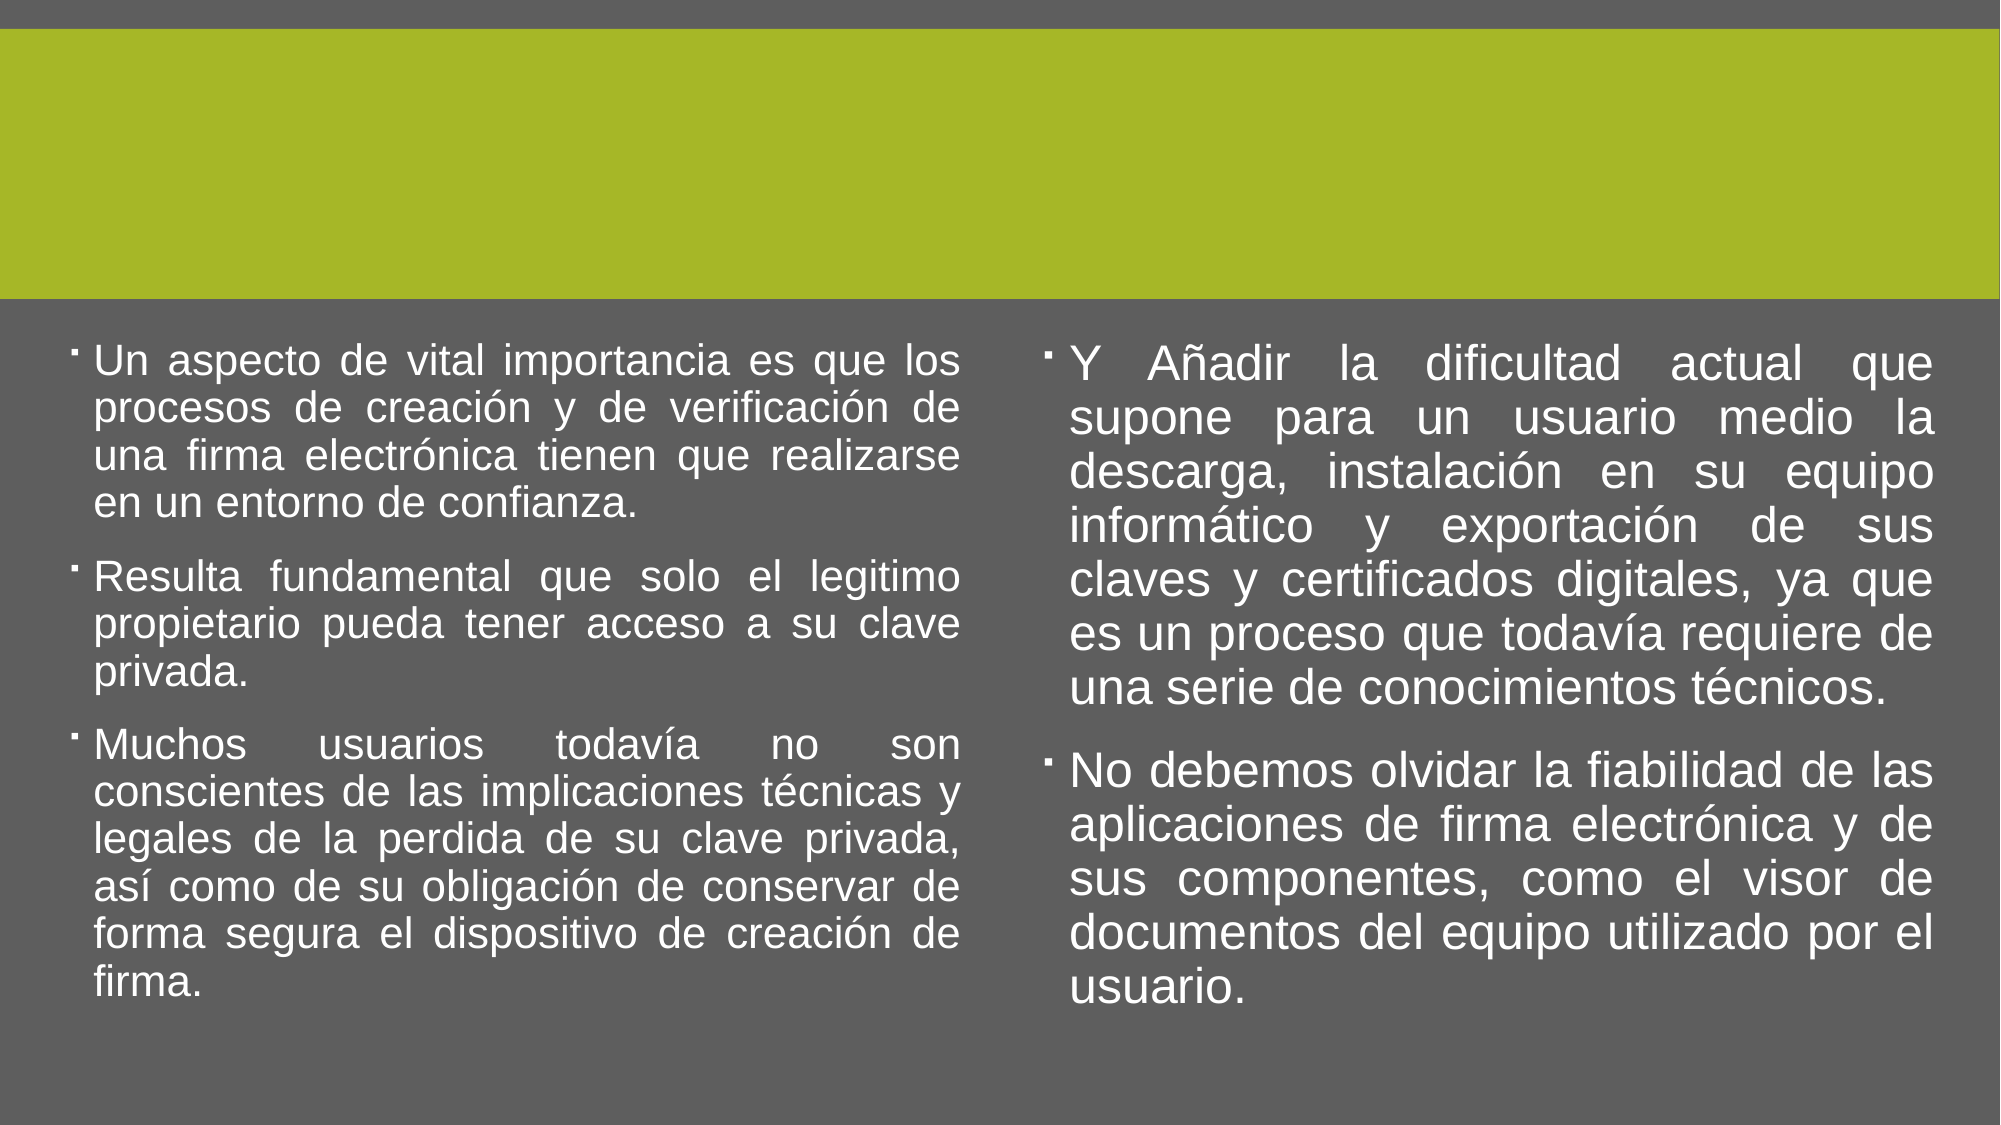

Un aspecto de vital importancia es que los procesos de creación y de verificación de una firma electrónica tienen que realizarse en un entorno de confianza.
Resulta fundamental que solo el legitimo propietario pueda tener acceso a su clave privada.
Muchos usuarios todavía no son conscientes de las implicaciones técnicas y legales de la perdida de su clave privada, así como de su obligación de conservar de forma segura el dispositivo de creación de firma.

Y Añadir la dificultad actual que supone para un usuario medio la descarga, instalación en su equipo informático y exportación de sus claves y certificados digitales, ya que es un proceso que todavía requiere de una serie de conocimientos técnicos.
No debemos olvidar la fiabilidad de las aplicaciones de firma electrónica y de sus componentes, como el visor de documentos del equipo utilizado por el usuario.